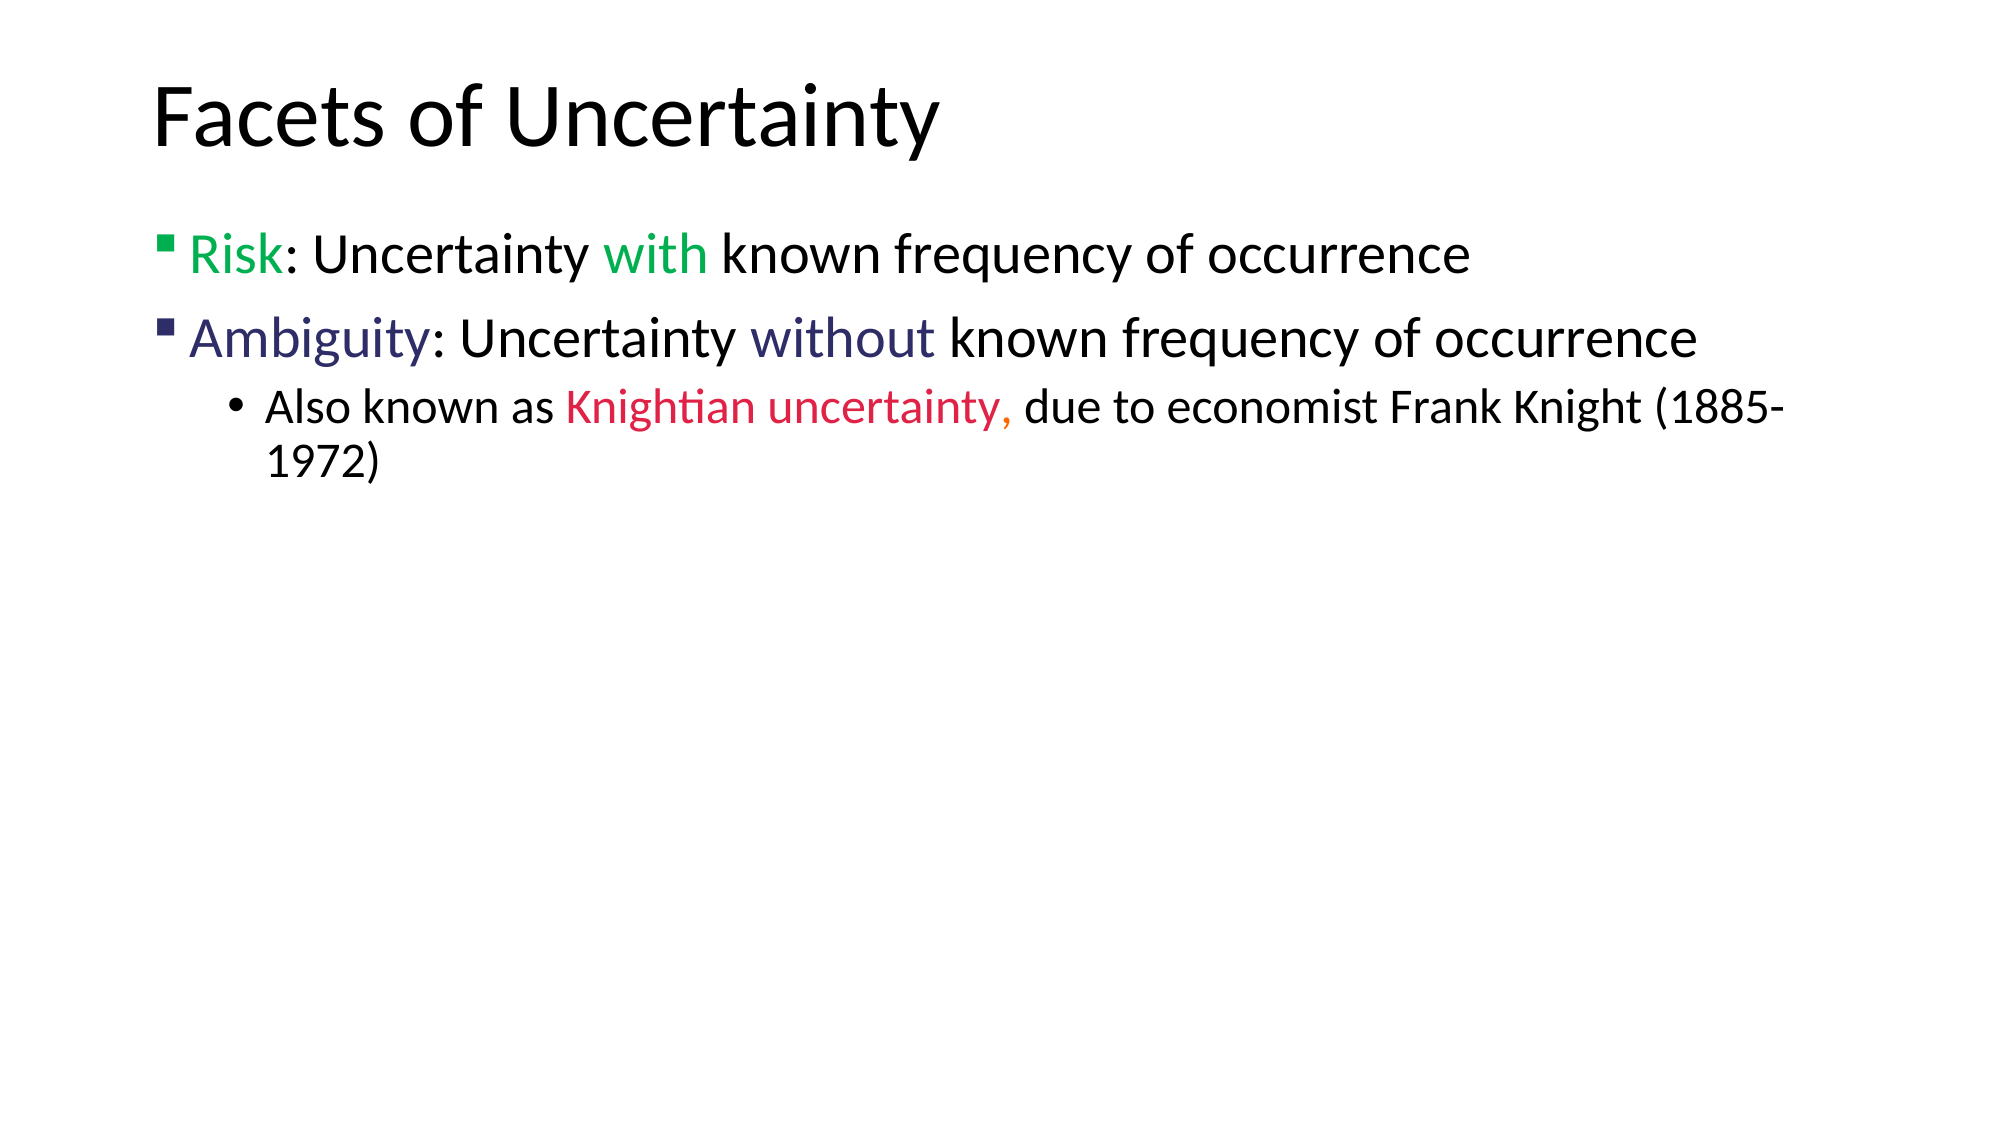

# Facets of Uncertainty
Risk: Uncertainty with known frequency of occurrence
Ambiguity: Uncertainty without known frequency of occurrence
Also known as Knightian uncertainty, due to economist Frank Knight (1885-1972)